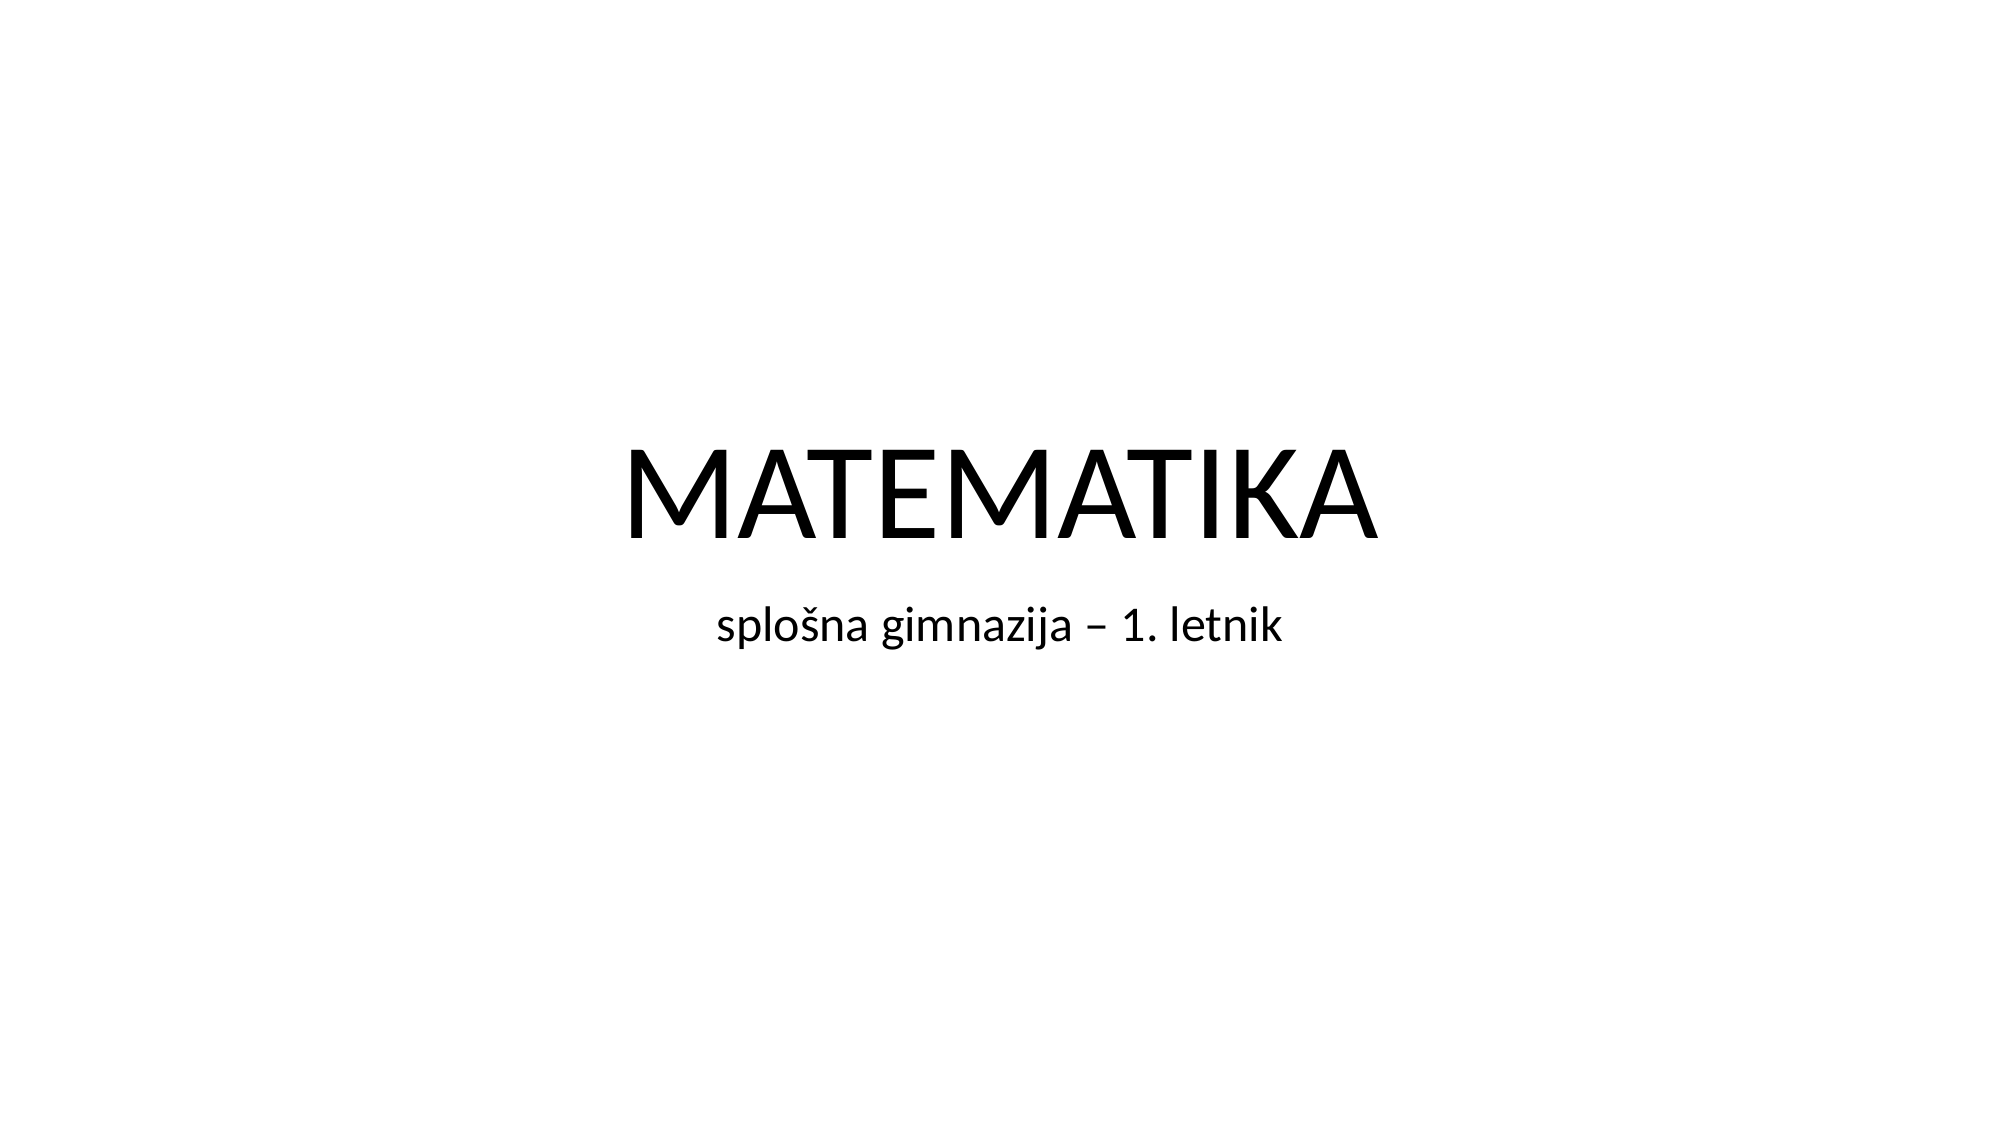

# MATEMATIKA
splošna gimnazija – 1. letnik